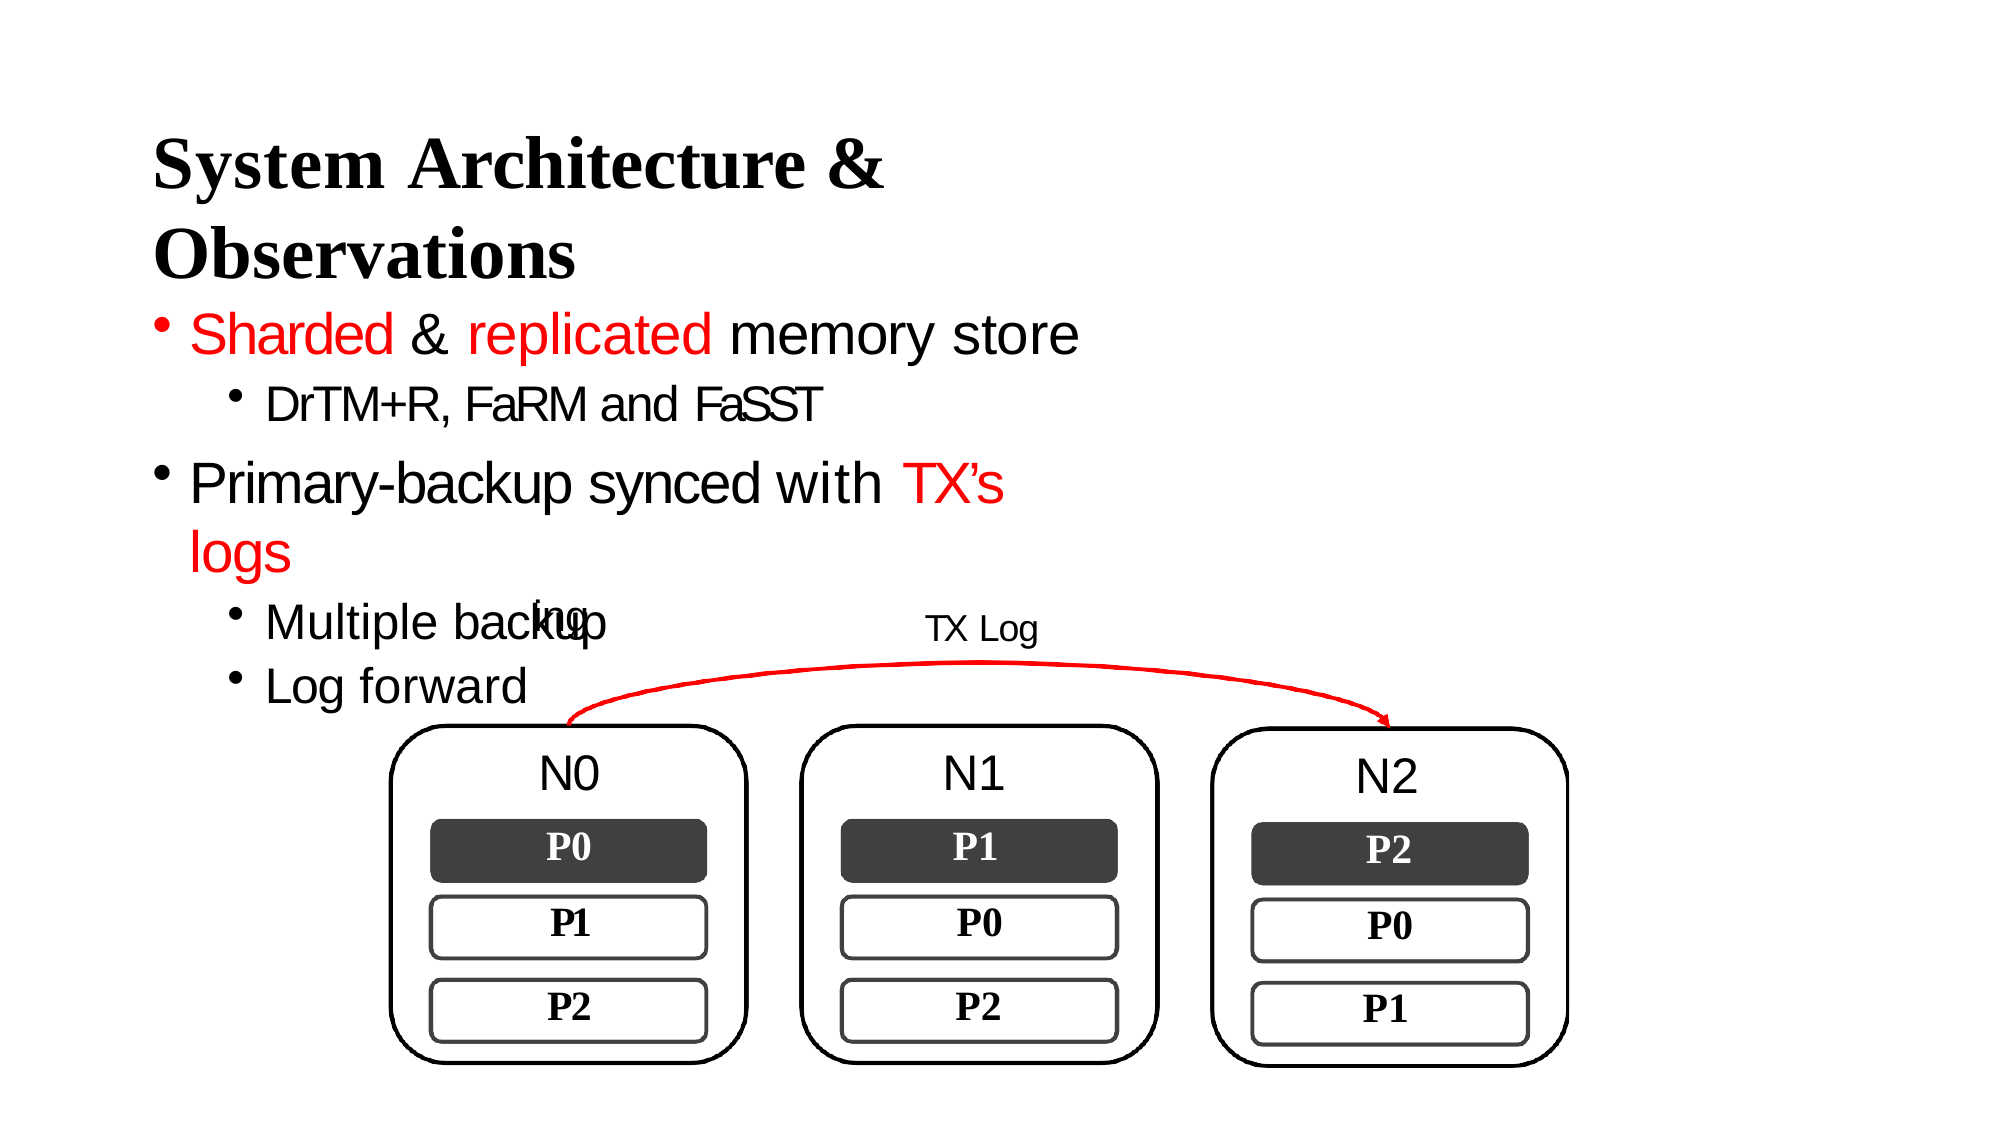

# System Architecture & Observations
Sharded & replicated memory store
DrTM+R, FaRM and FaSST
Primary-backup synced with TX’s logs
Multiple backup
Log forward
| ing TX Log |  |  |
| --- | --- | --- |
| N0 | N1 | N2 |
| P0 | P1 | P2 |
| P1 | P0 | P0 |
| P2 | P2 | P1 |